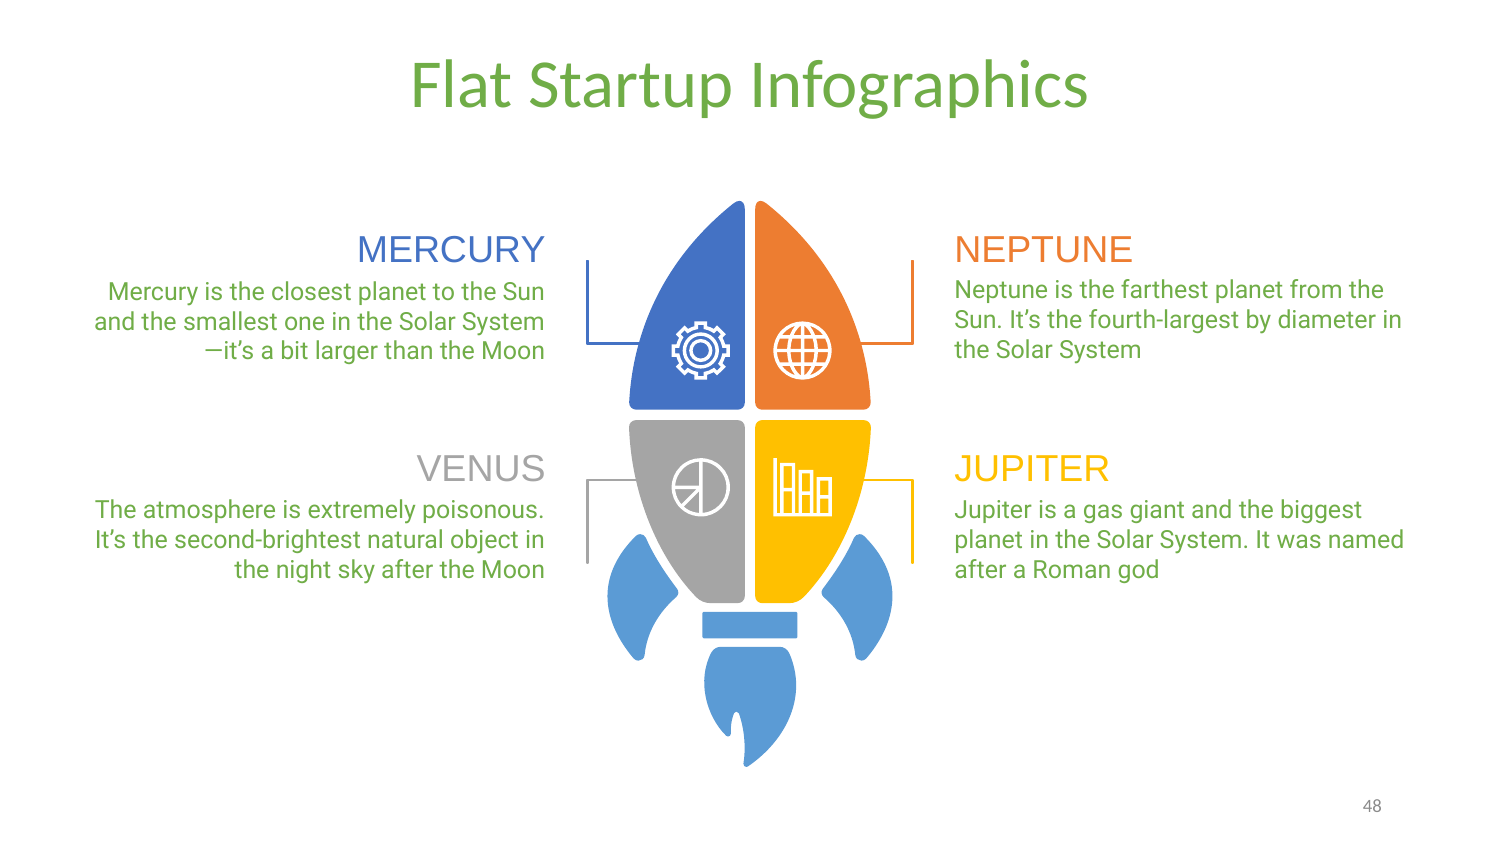

# Flat Startup Infographics

MERCURY
Mercury is the closest planet to the Sun and the smallest one in the Solar System—it’s a bit larger than the Moon

NEPTUNE
Neptune is the farthest planet from the Sun. It’s the fourth-largest by diameter in the Solar System

VENUS
The atmosphere is extremely poisonous. It’s the second-brightest natural object in the night sky after the Moon

JUPITER
Jupiter is a gas giant and the biggest planet in the Solar System. It was named after a Roman god

48